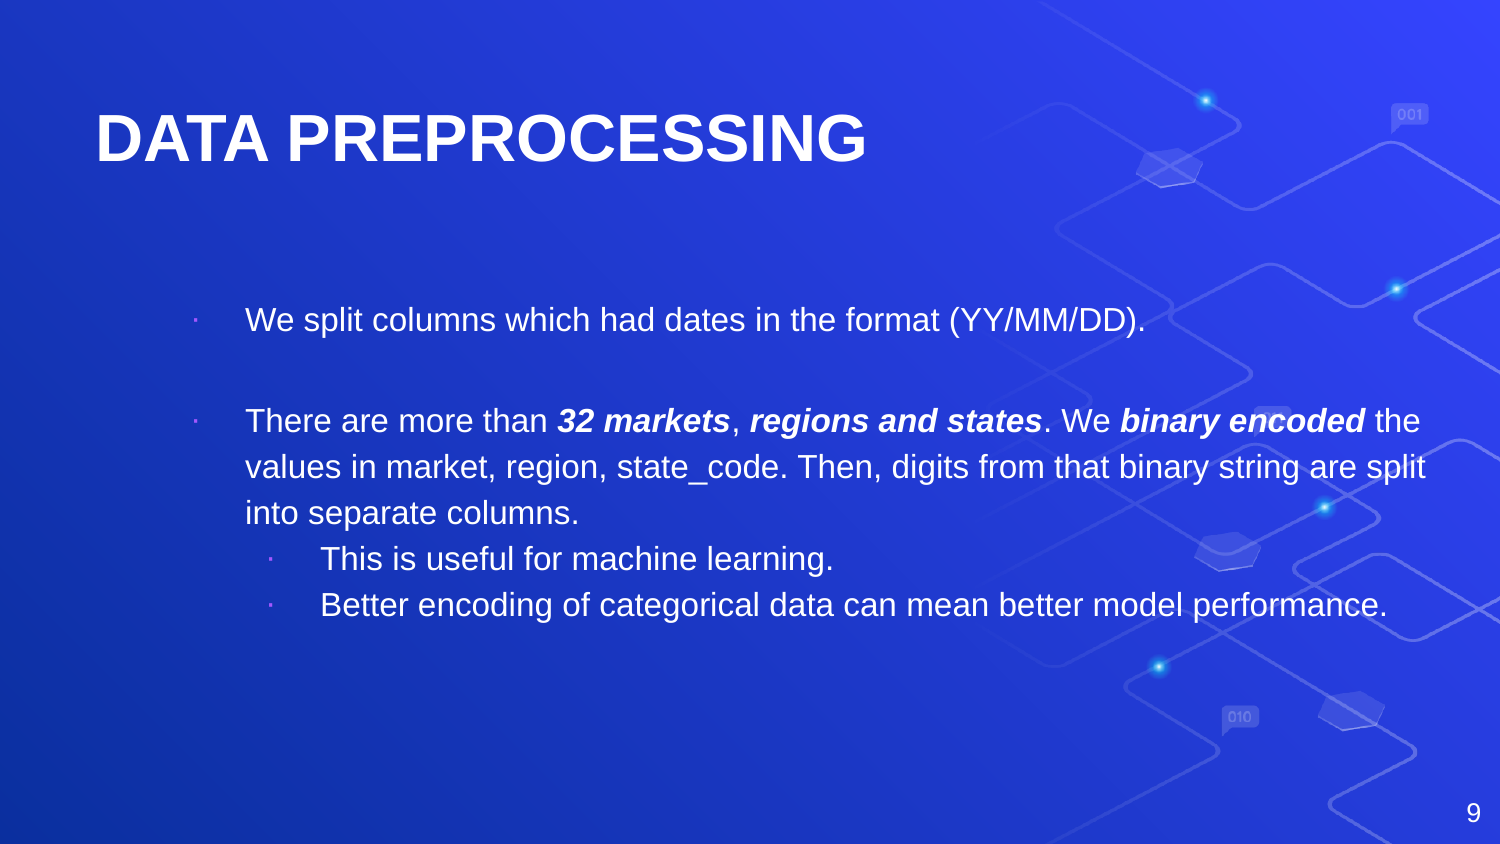

# DATA PREPROCESSING

We split columns which had dates in the format (YY/MM/DD).

There are more than 32 markets, regions and states. We binary encoded the values in market, region, state_code. Then, digits from that binary string are split into separate columns.
This is useful for machine learning.
Better encoding of categorical data can mean better model performance.

9